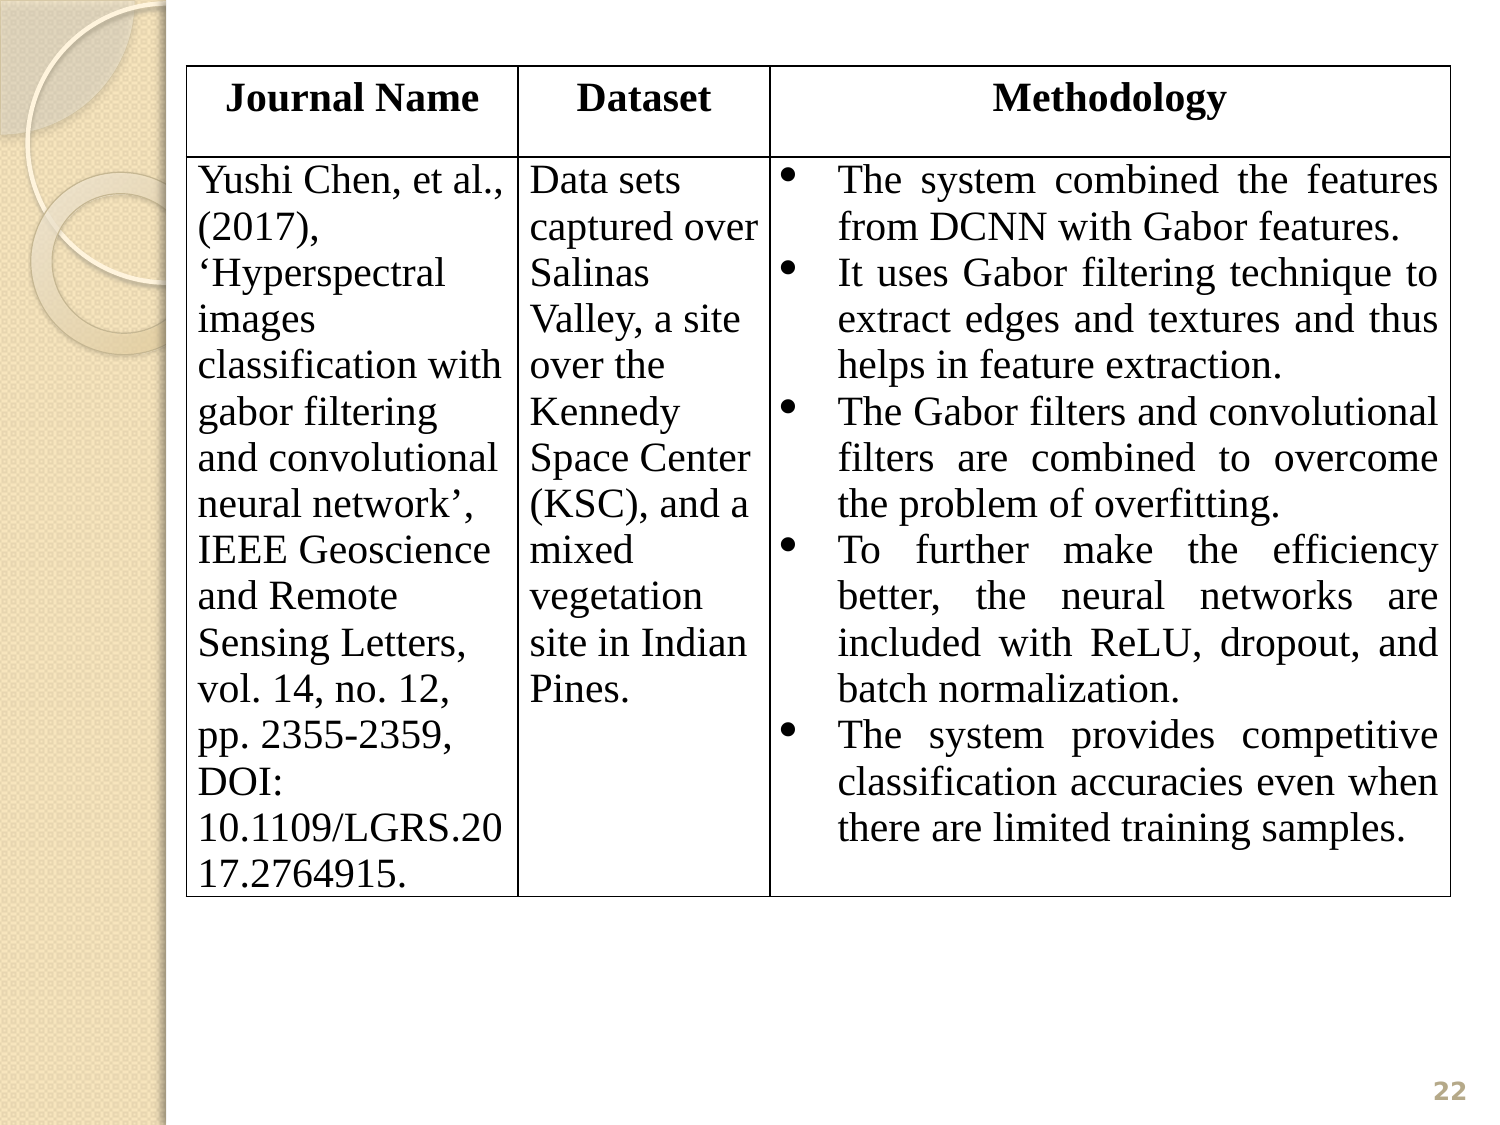

| Journal Name | Dataset | Methodology |
| --- | --- | --- |
| Yushi Chen, et al., (2017), ‘Hyperspectral images classification with gabor filtering and convolutional neural network’, IEEE Geoscience and Remote Sensing Letters, vol. 14, no. 12, pp. 2355-2359, DOI: 10.1109/LGRS.2017.2764915. | Data sets captured over Salinas Valley, a site over the Kennedy Space Center (KSC), and a mixed vegetation site in Indian Pines. | The system combined the features from DCNN with Gabor features. It uses Gabor filtering technique to extract edges and textures and thus helps in feature extraction. The Gabor filters and convolutional filters are combined to overcome the problem of overfitting. To further make the efficiency better, the neural networks are included with ReLU, dropout, and batch normalization. The system provides competitive classification accuracies even when there are limited training samples. |
22